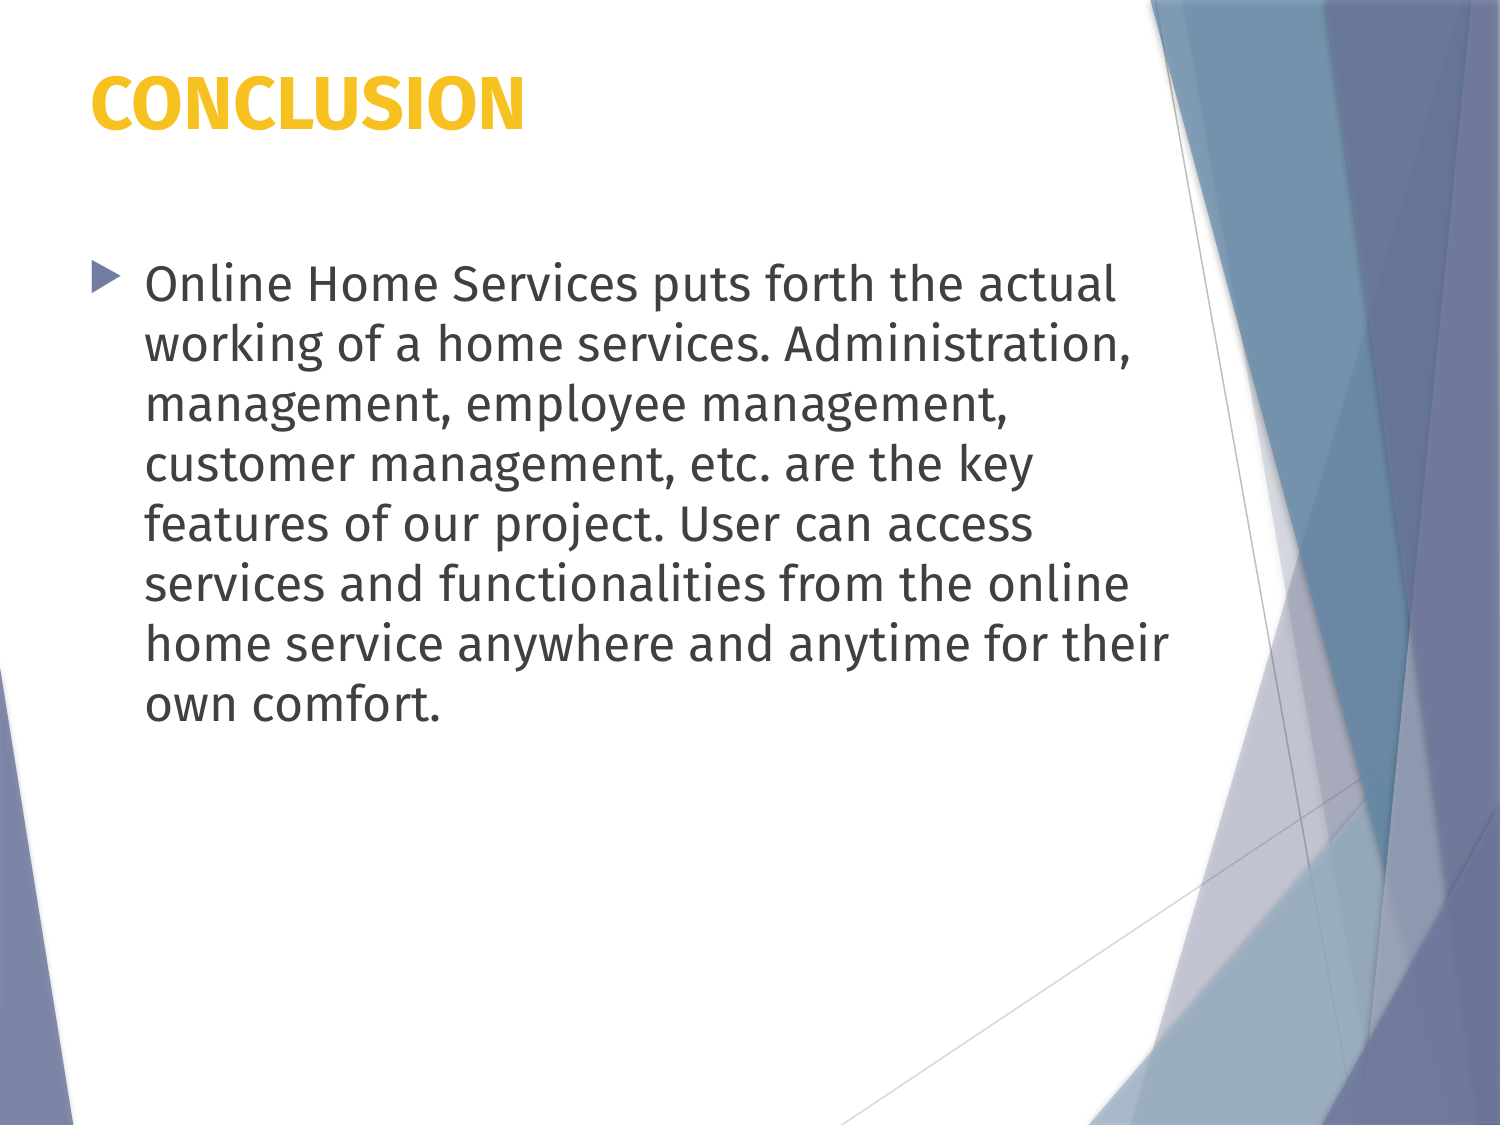

# CONCLUSION
Online Home Services puts forth the actual working of a home services. Administration, management, employee management, customer management, etc. are the key features of our project. User can access services and functionalities from the online home service anywhere and anytime for their own comfort.